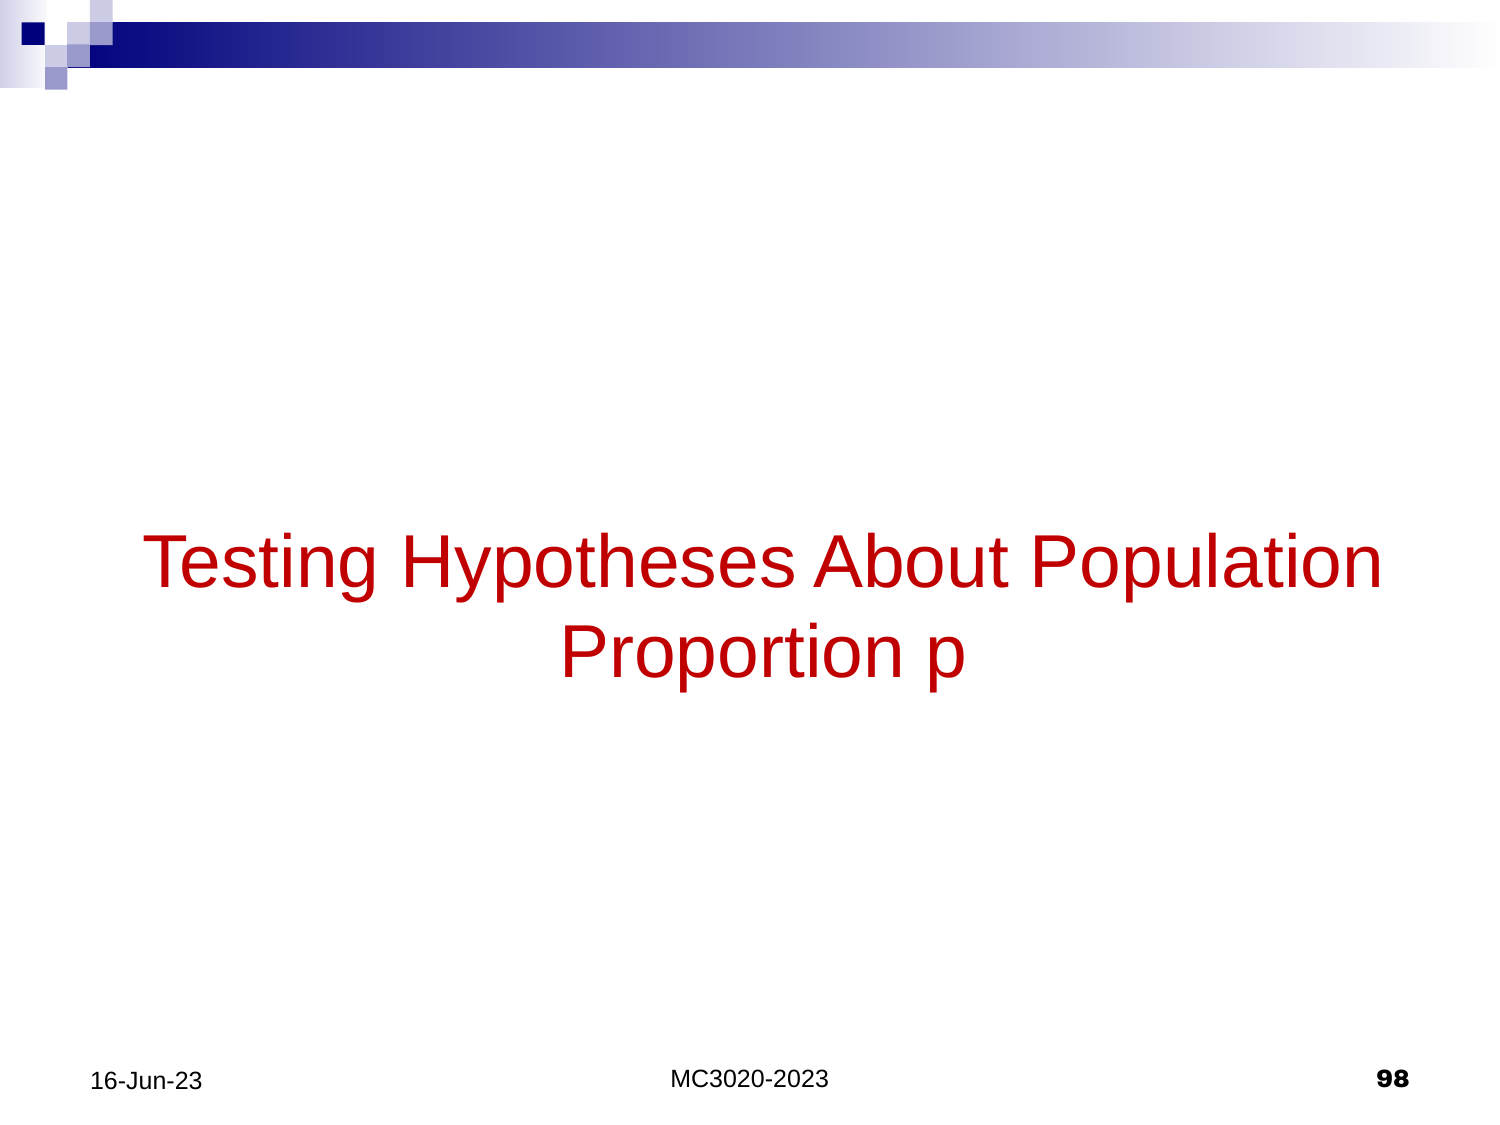

# Testing Hypotheses About Population Proportion p
16-Jun-23
MC3020-2023
98